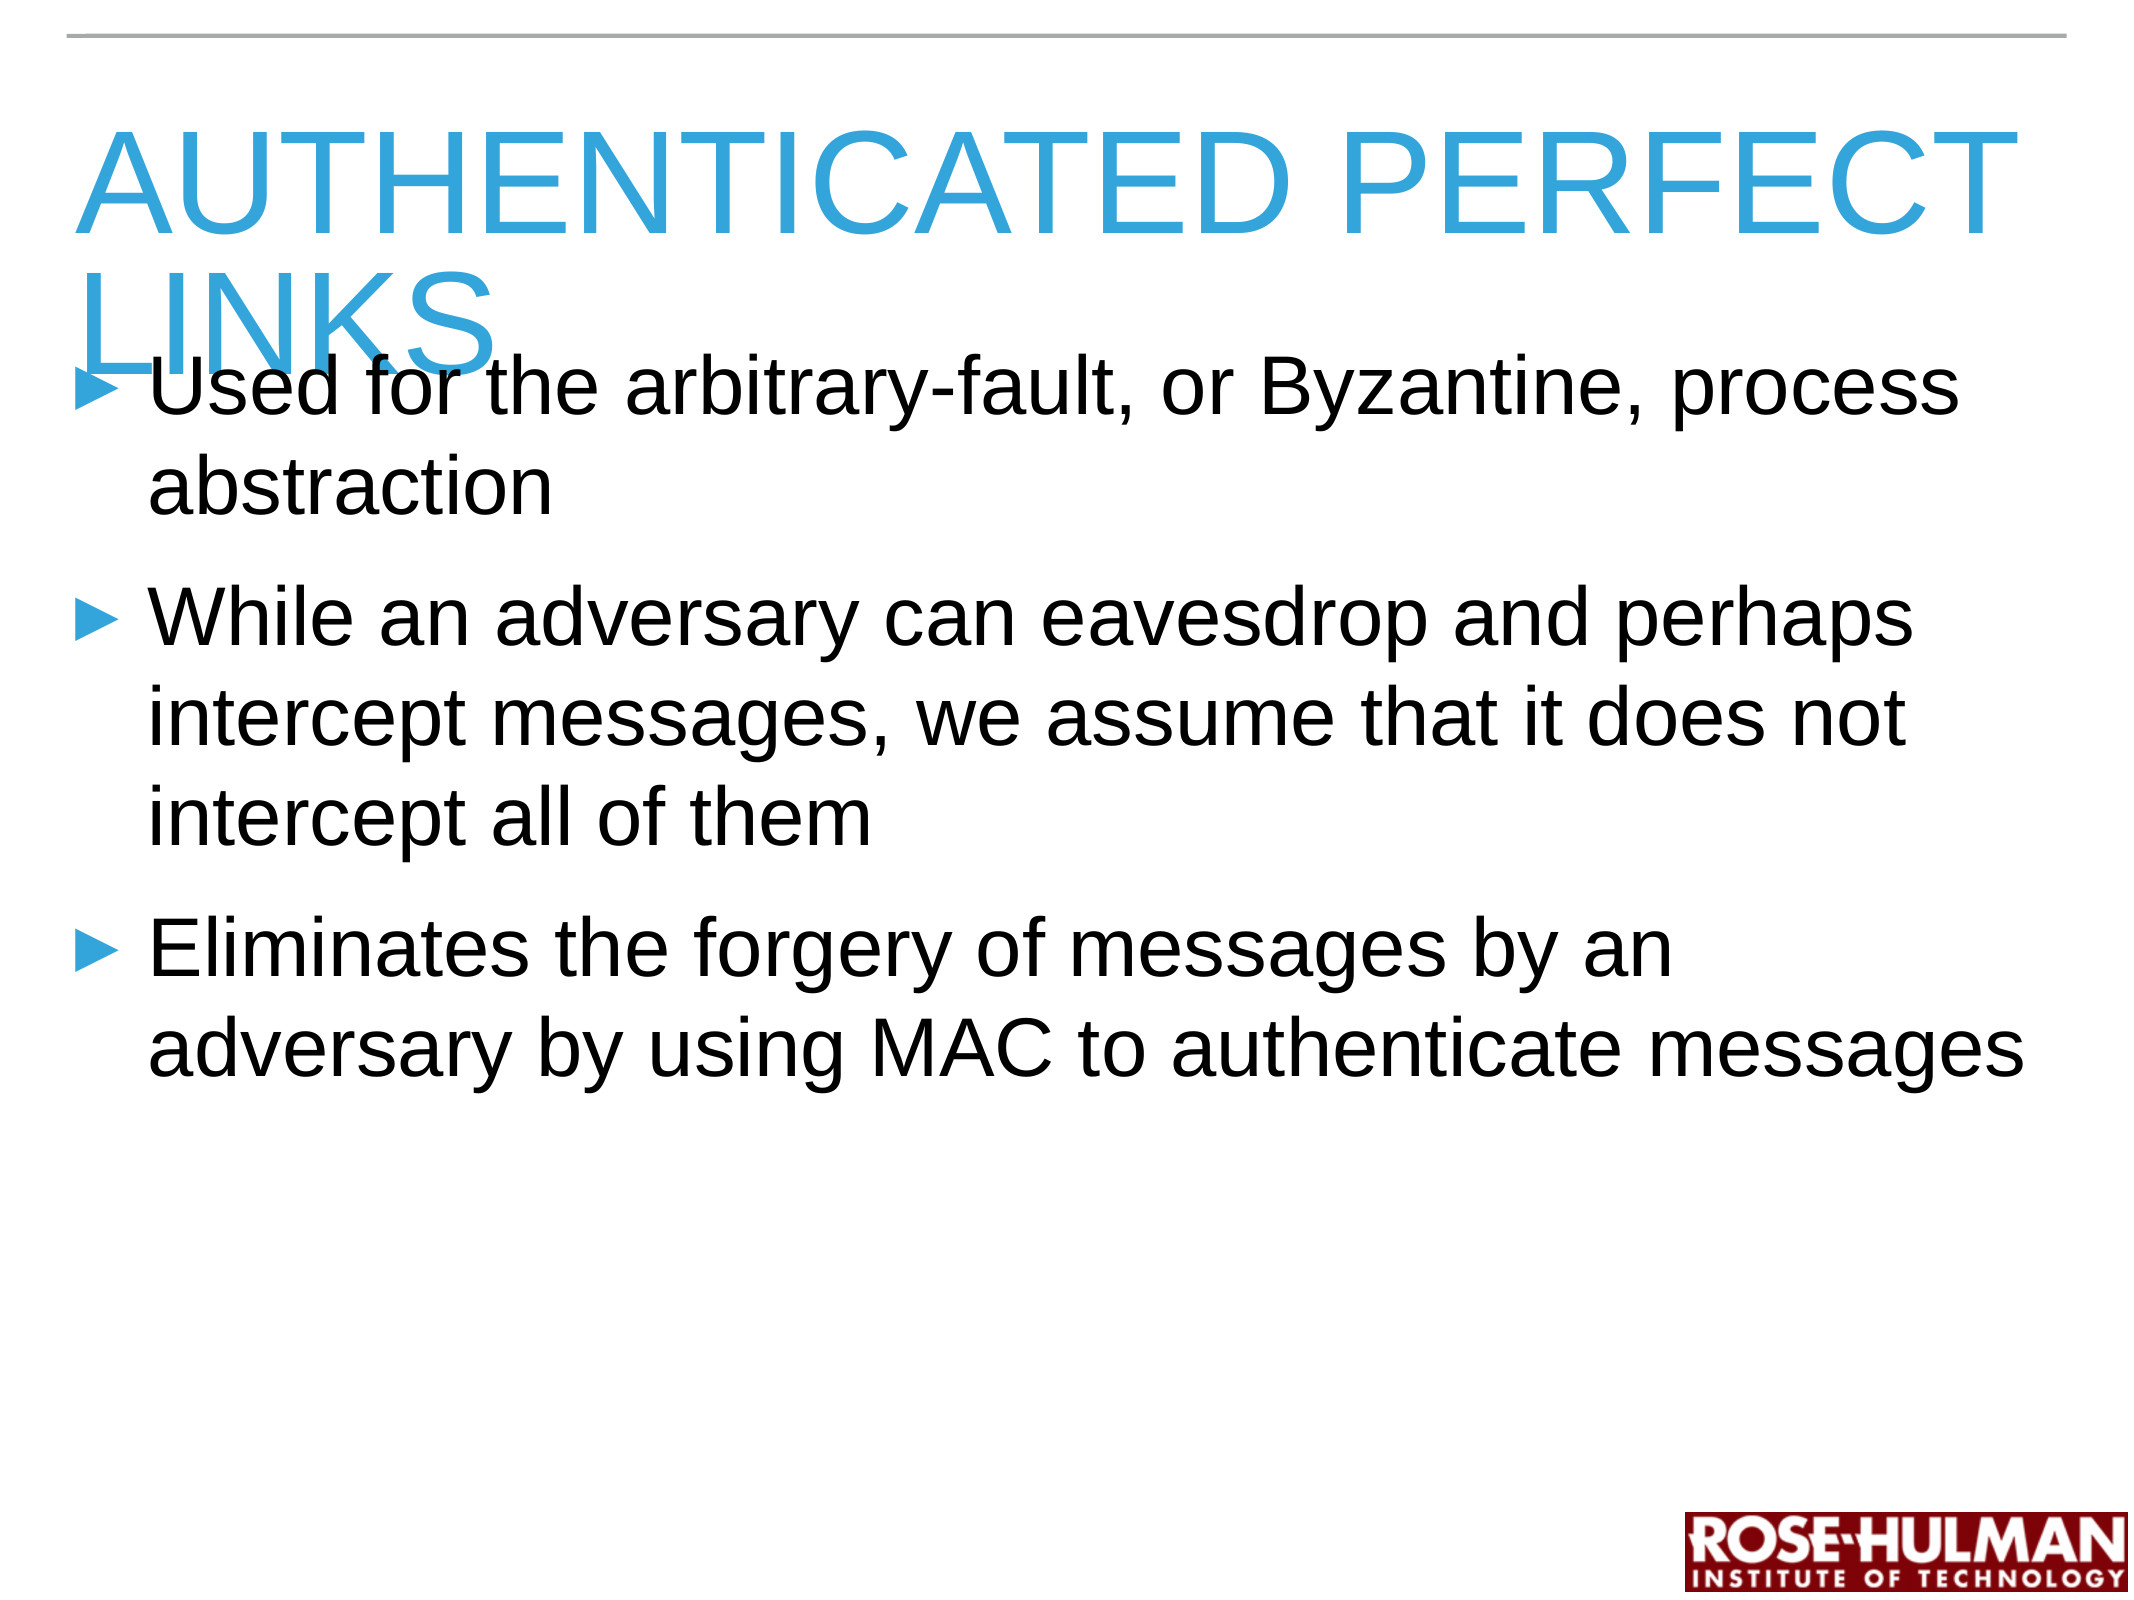

# authenticated perfect links
Used for the arbitrary-fault, or Byzantine, process abstraction
While an adversary can eavesdrop and perhaps intercept messages, we assume that it does not intercept all of them
Eliminates the forgery of messages by an adversary by using MAC to authenticate messages
57